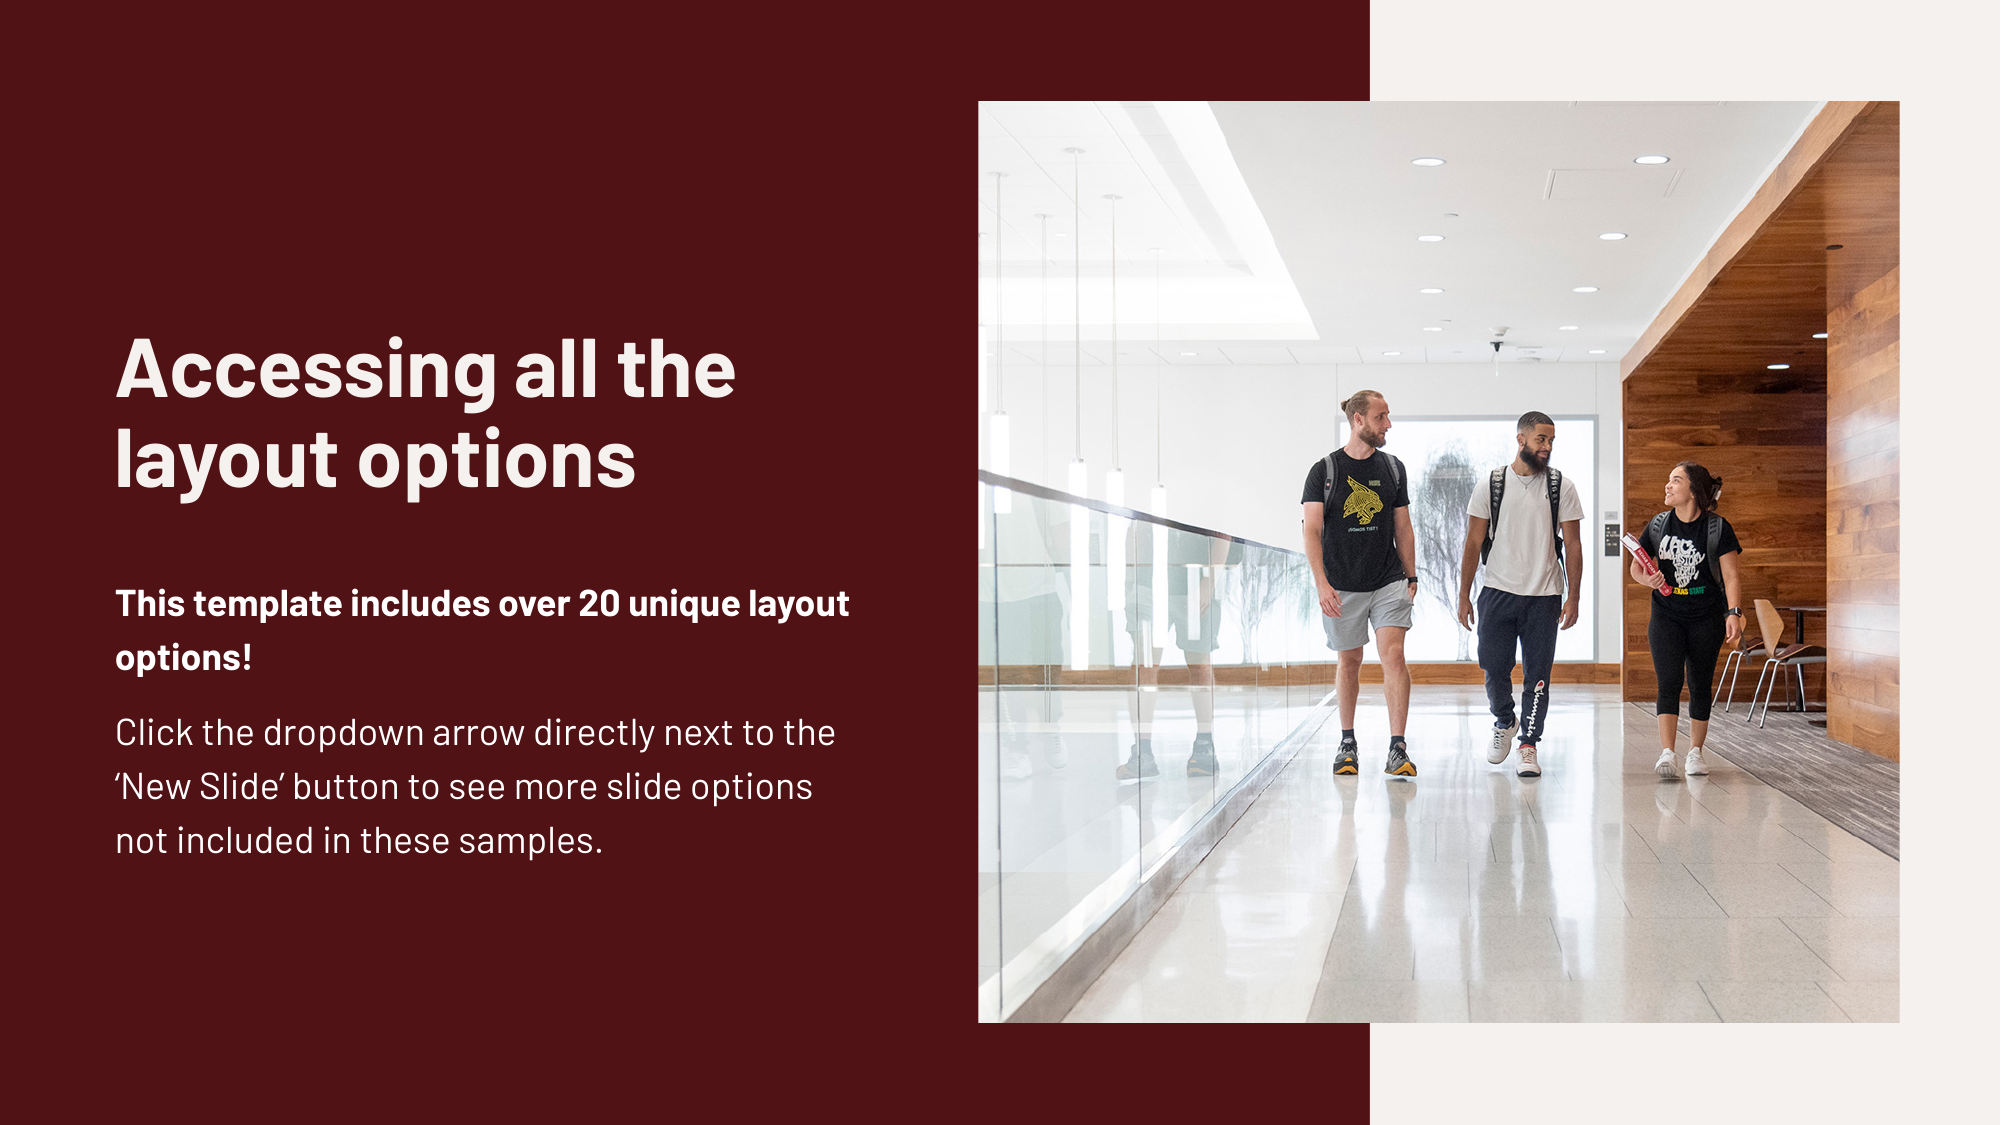

# Accessing all the layout options

This template includes over 20 unique layout options!
Click the dropdown arrow directly next to the ‘New Slide’ button to see more slide options not included in these samples.